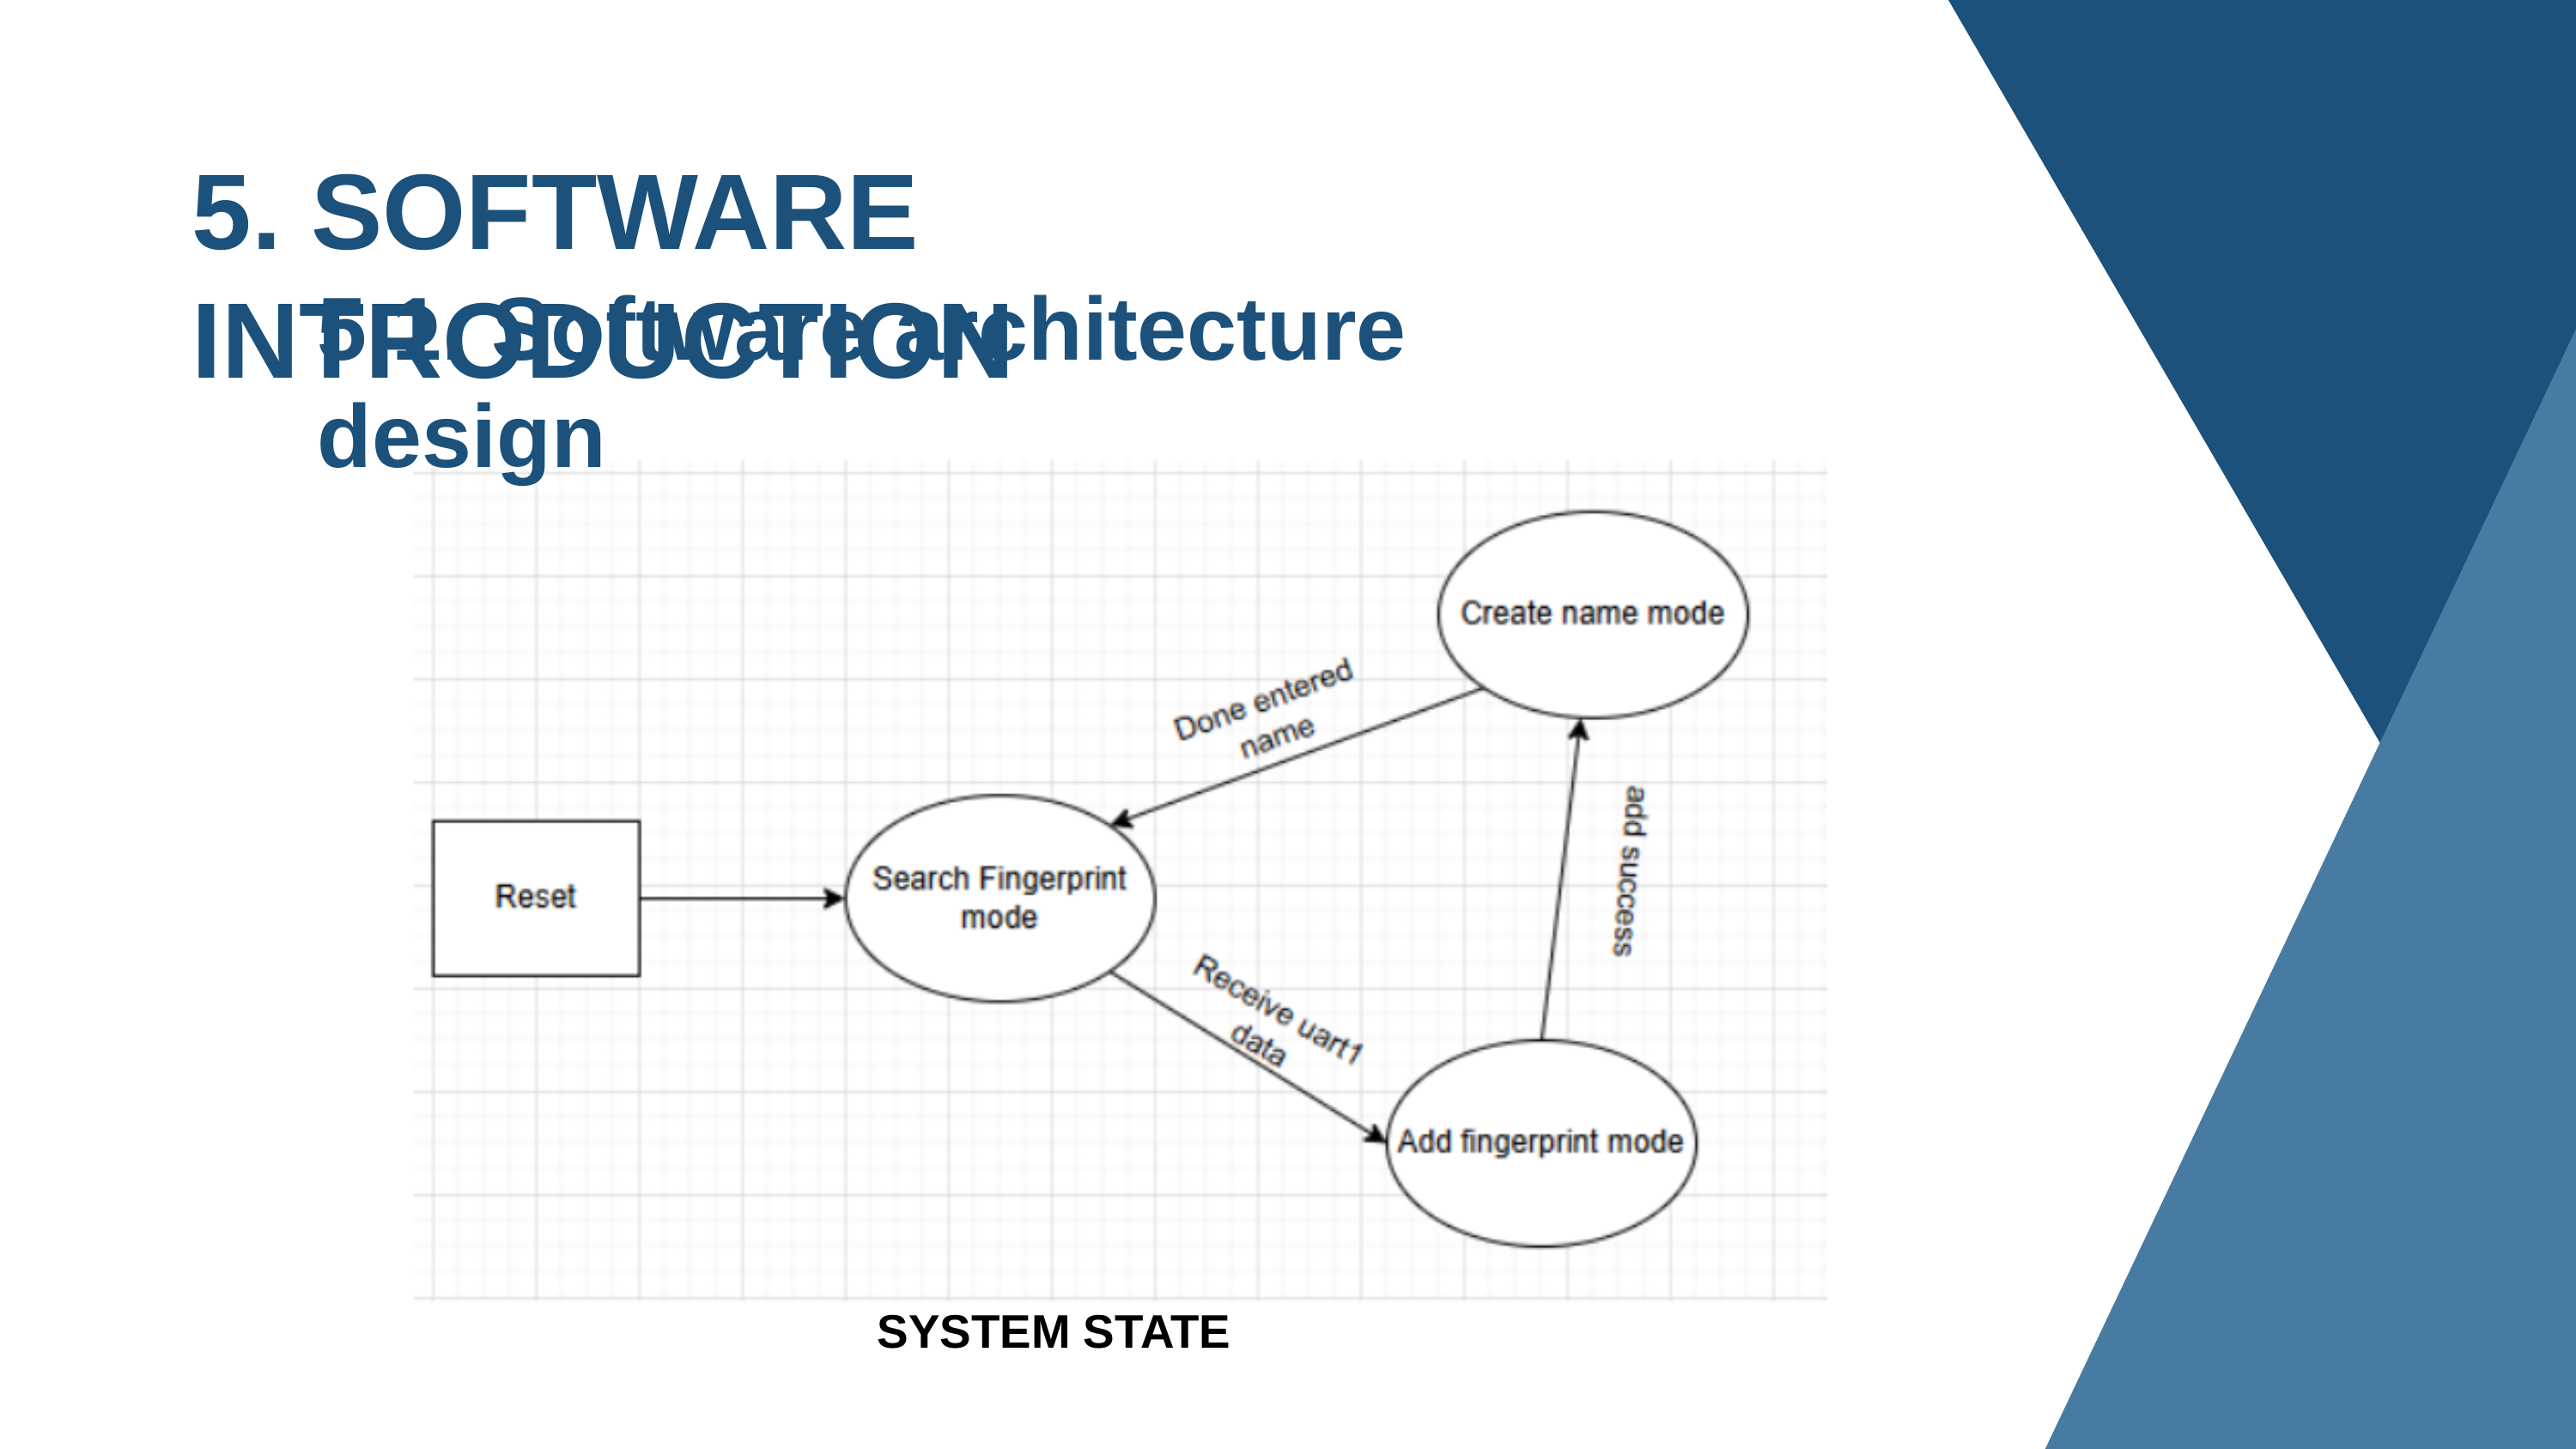

5. SOFTWARE INTRODUCTION
5.1. Software architecture design

SYSTEM STATE